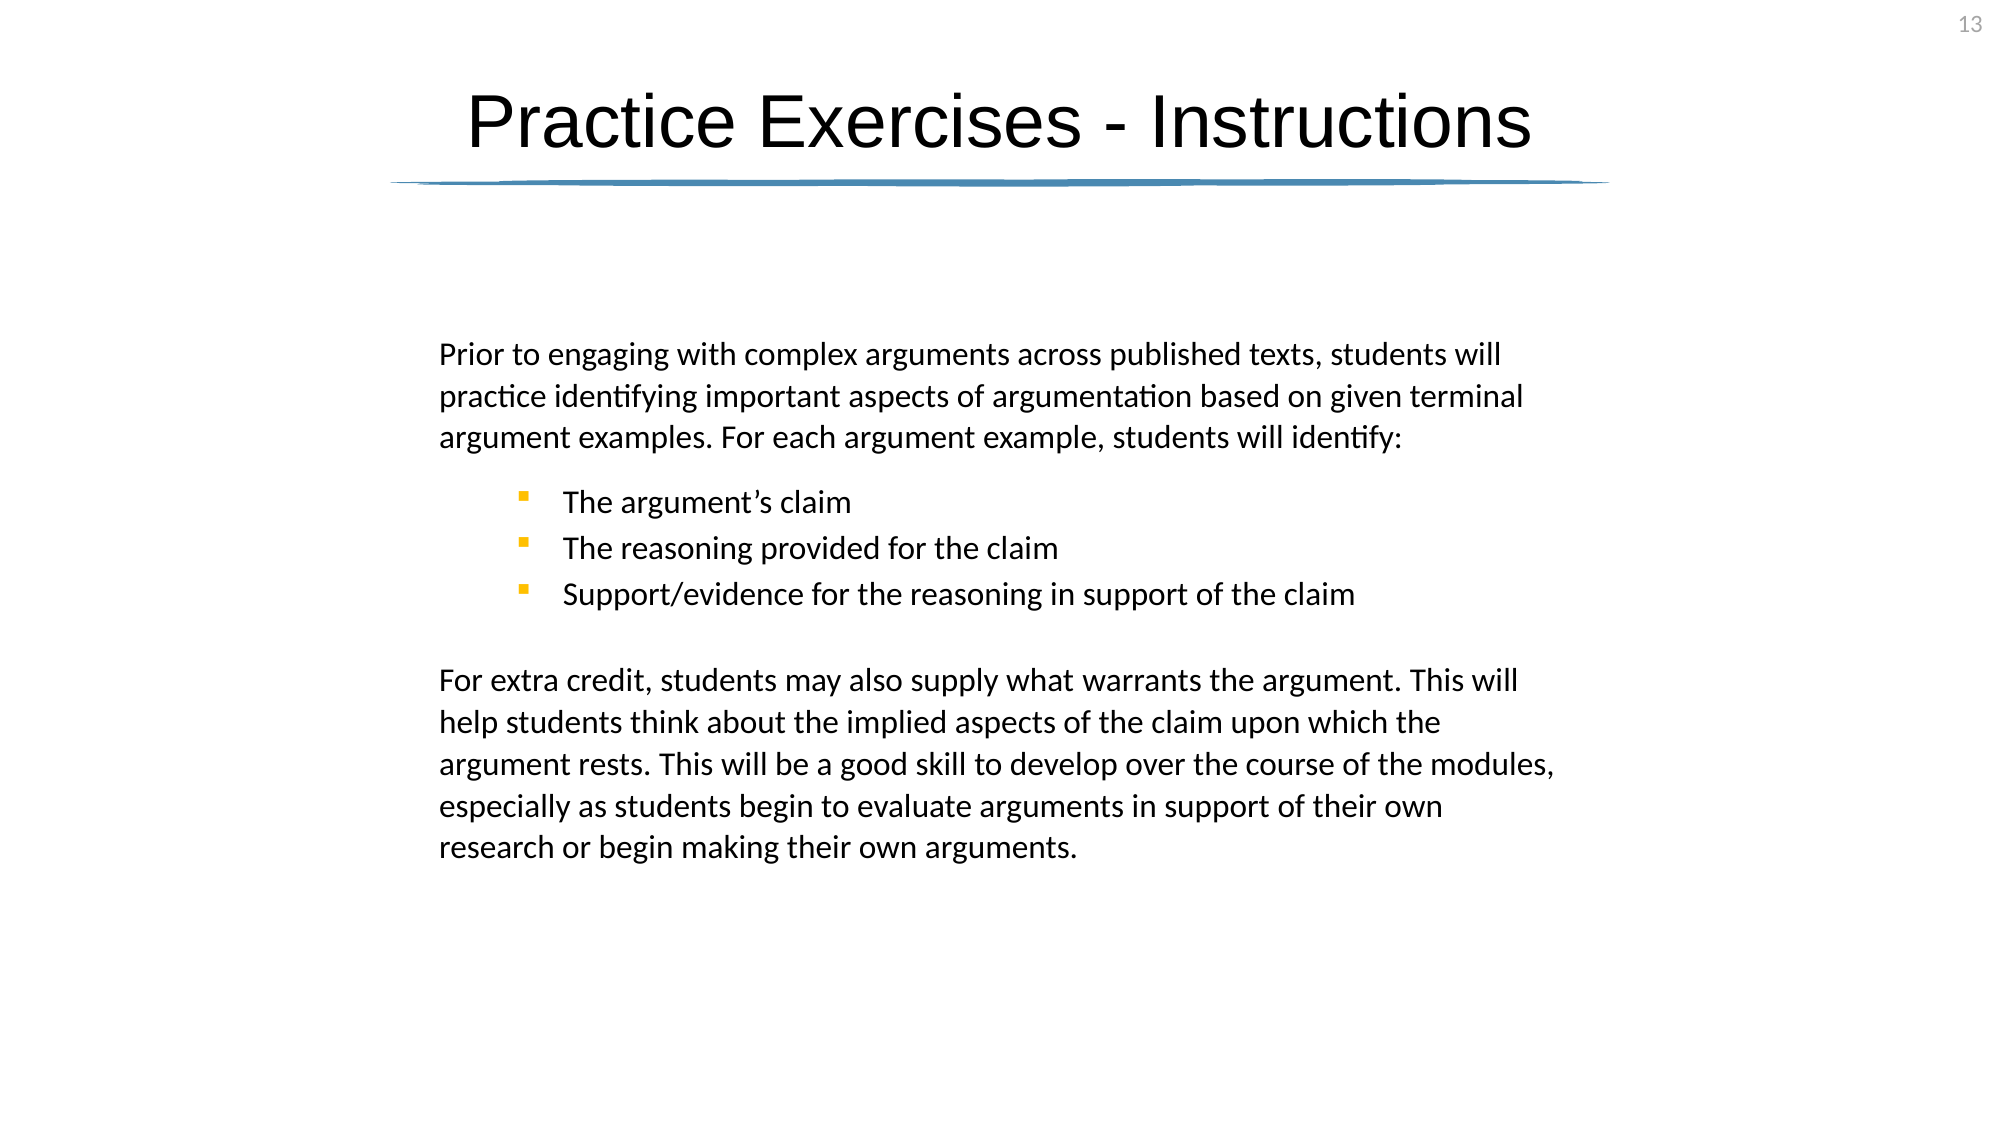

# Practice Exercises - Instructions
Prior to engaging with complex arguments across published texts, students will practice identifying important aspects of argumentation based on given terminal argument examples. For each argument example, students will identify:
The argument’s claim
The reasoning provided for the claim
Support/evidence for the reasoning in support of the claim
For extra credit, students may also supply what warrants the argument. This will help students think about the implied aspects of the claim upon which the argument rests. This will be a good skill to develop over the course of the modules, especially as students begin to evaluate arguments in support of their own research or begin making their own arguments.